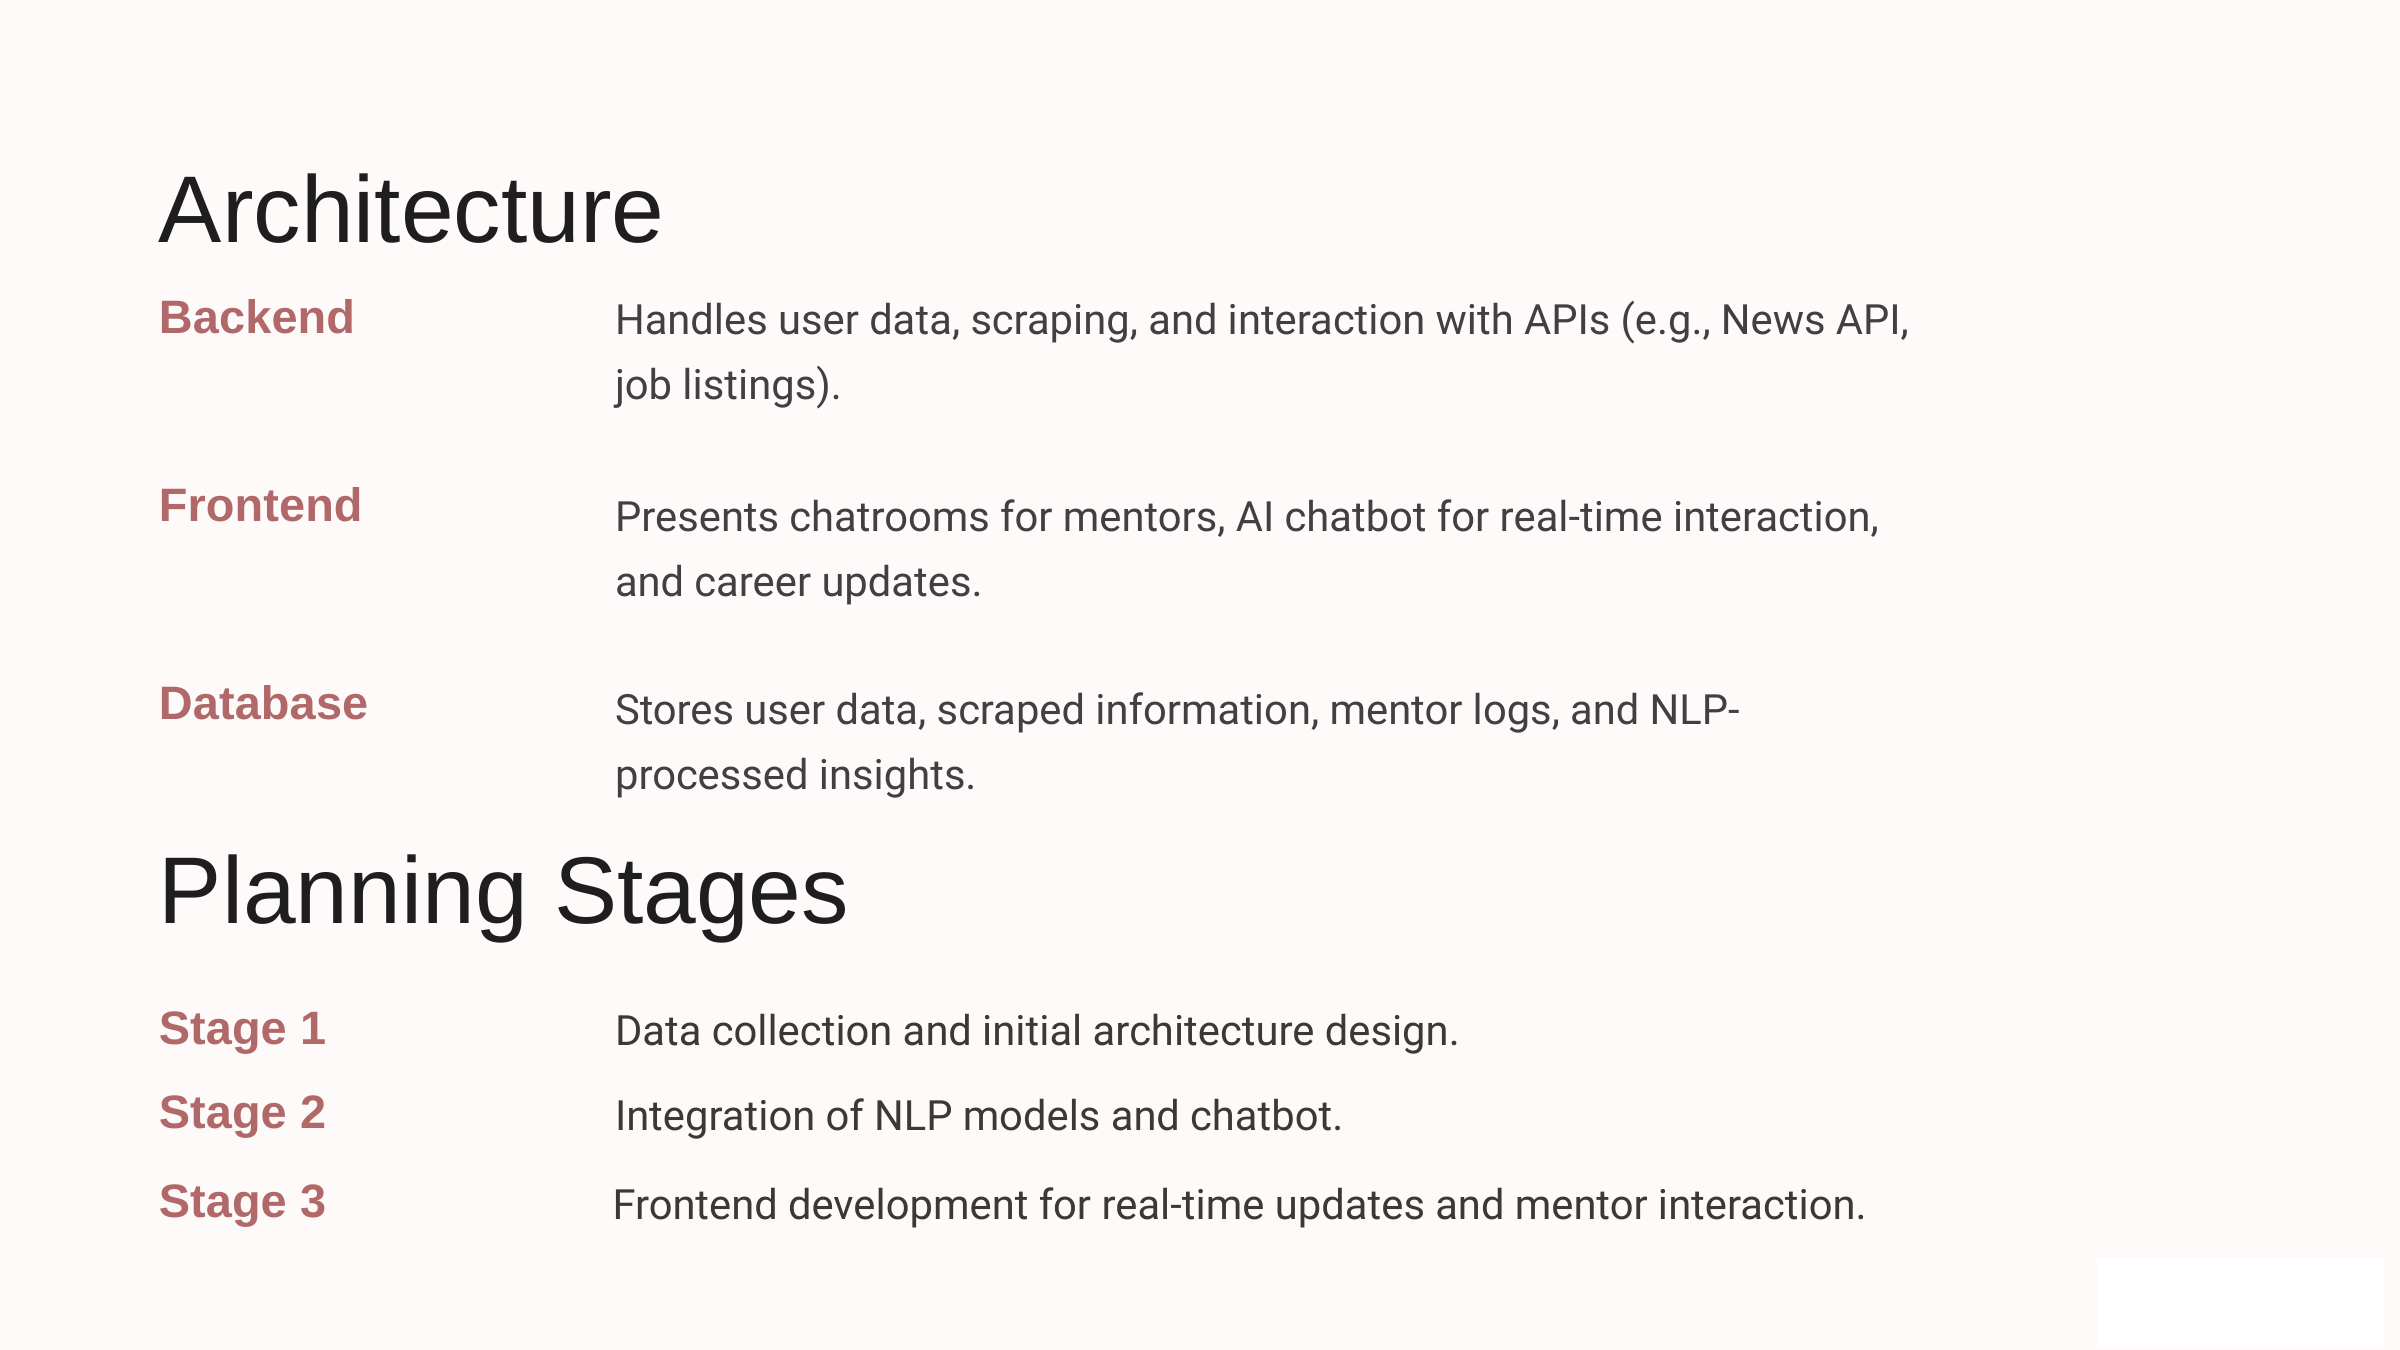

Architecture
Handles user data, scraping, and interaction with APIs (e.g., News API, job listings).
Backend
Frontend
Presents chatrooms for mentors, AI chatbot for real-time interaction, and career updates.
Stores user data, scraped information, mentor logs, and NLP-processed insights.
Database
Planning Stages
Data collection and initial architecture design.
Stage 1
Integration of NLP models and chatbot.
Stage 2
Frontend development for real-time updates and mentor interaction.
Stage 3